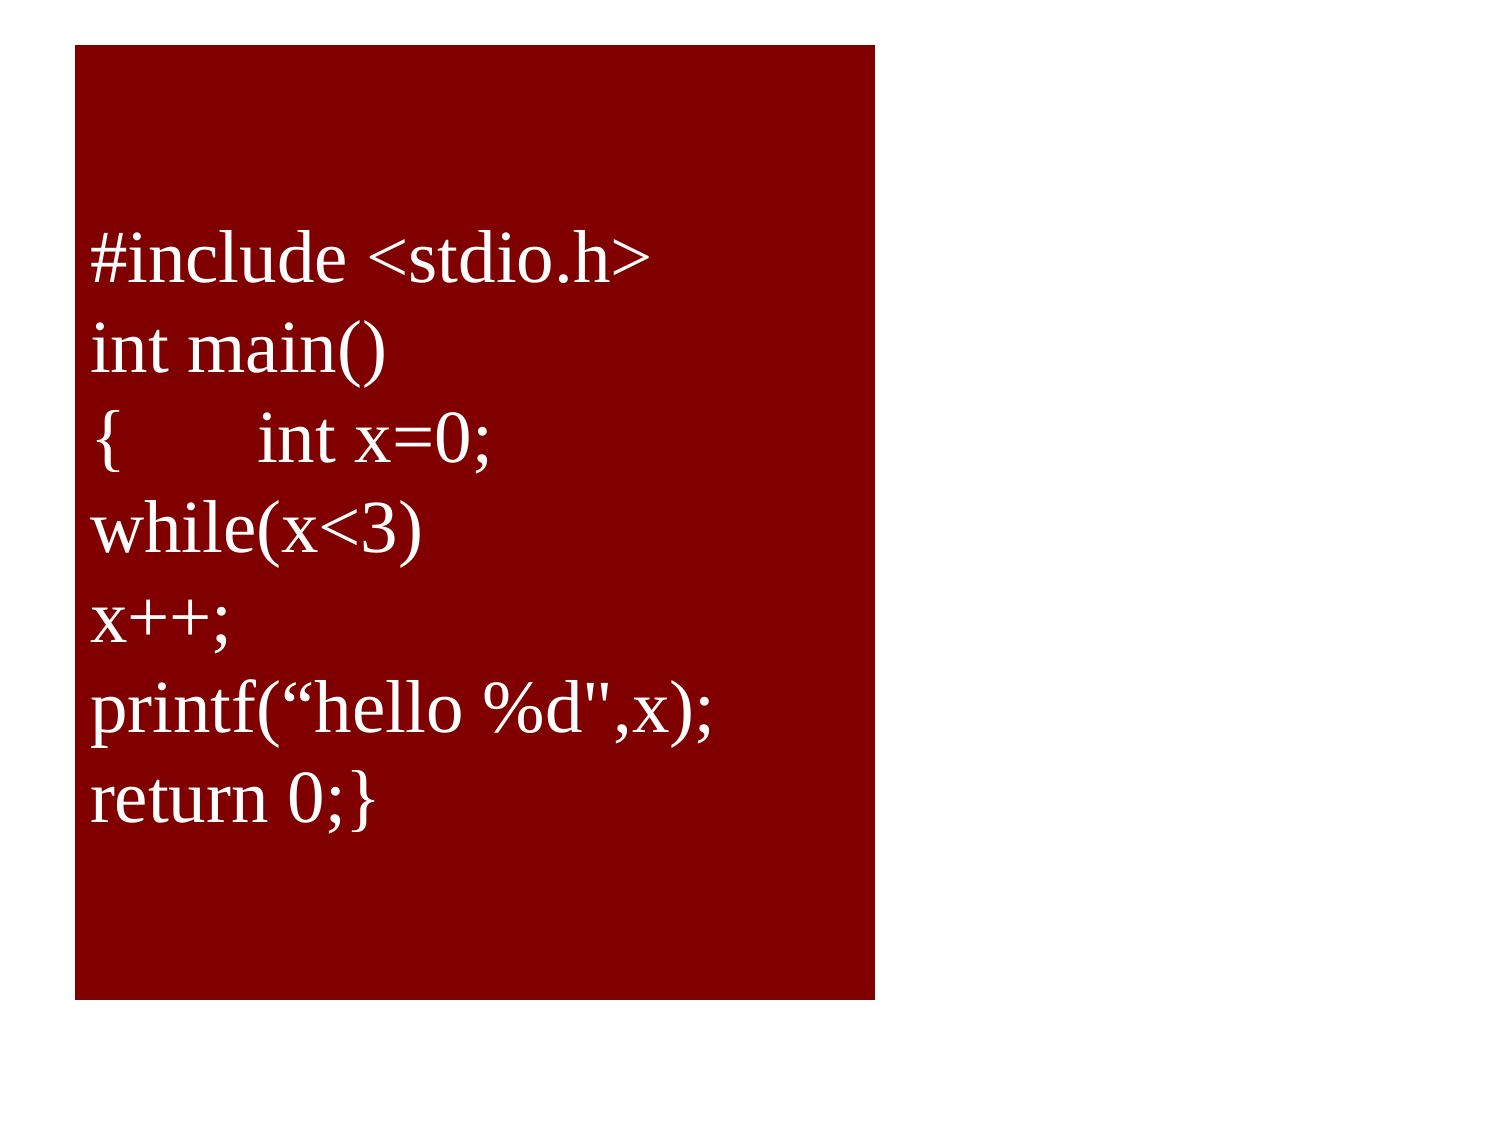

# #include <stdio.h> int main() {       int x=0;   while(x<3) x++; printf(“hello %d",x);   return 0;}